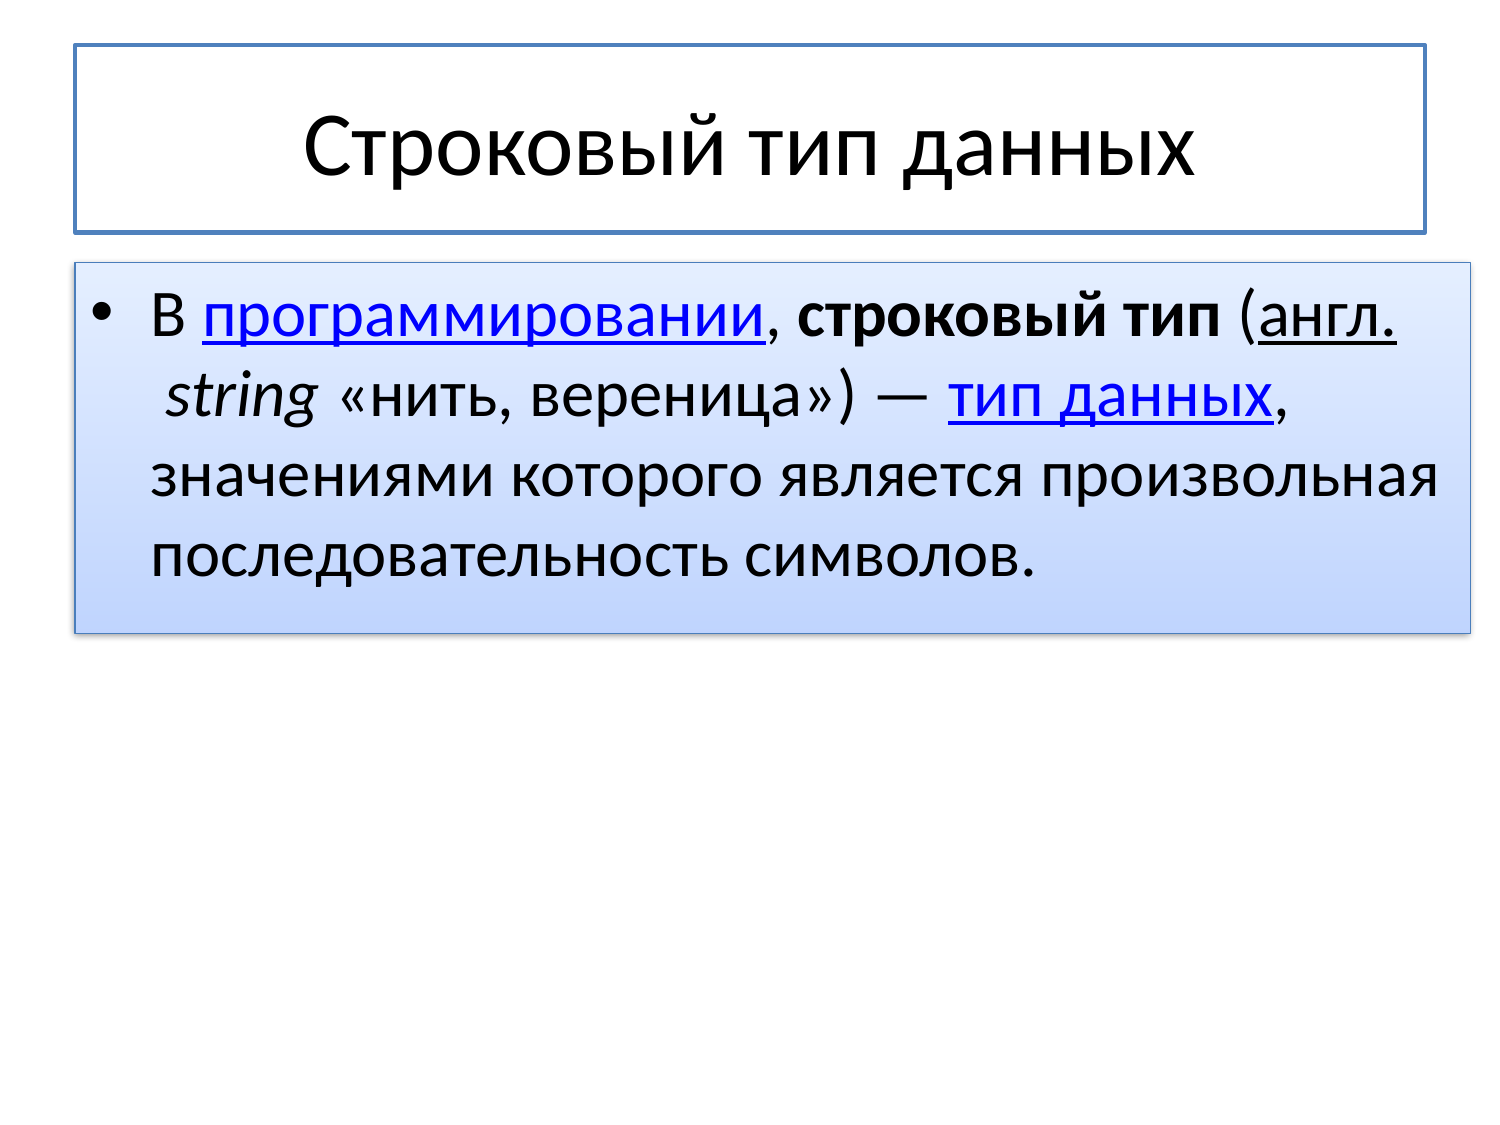

# Строковый тип данных
В программировании, строковый тип (англ. string «нить, вереница») — тип данных, значениями которого является произвольная последовательность символов.